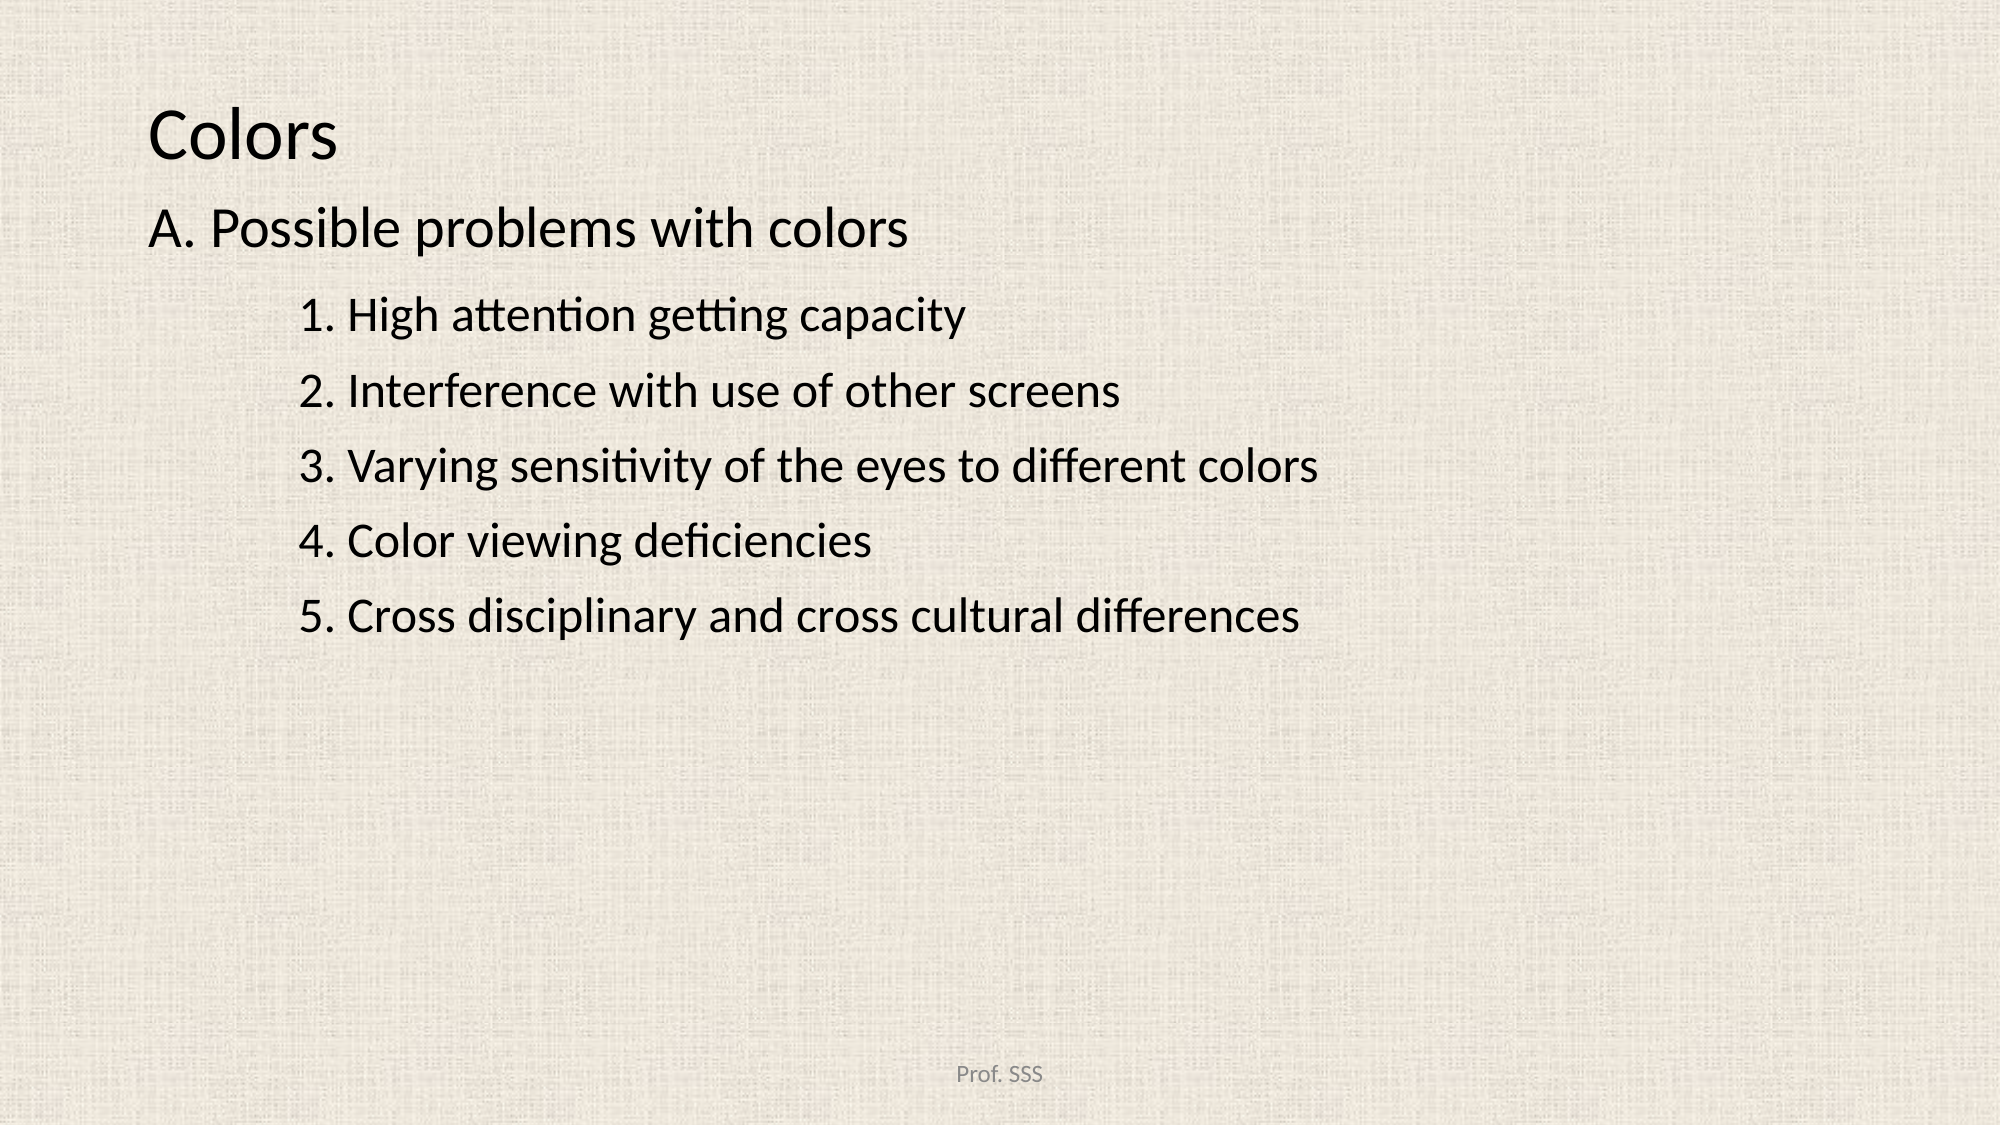

Colors
A. Possible problems with colors
	1. High attention getting capacity
	2. Interference with use of other screens
	3. Varying sensitivity of the eyes to different colors
	4. Color viewing deficiencies
	5. Cross disciplinary and cross cultural differences
#
Prof. SSS